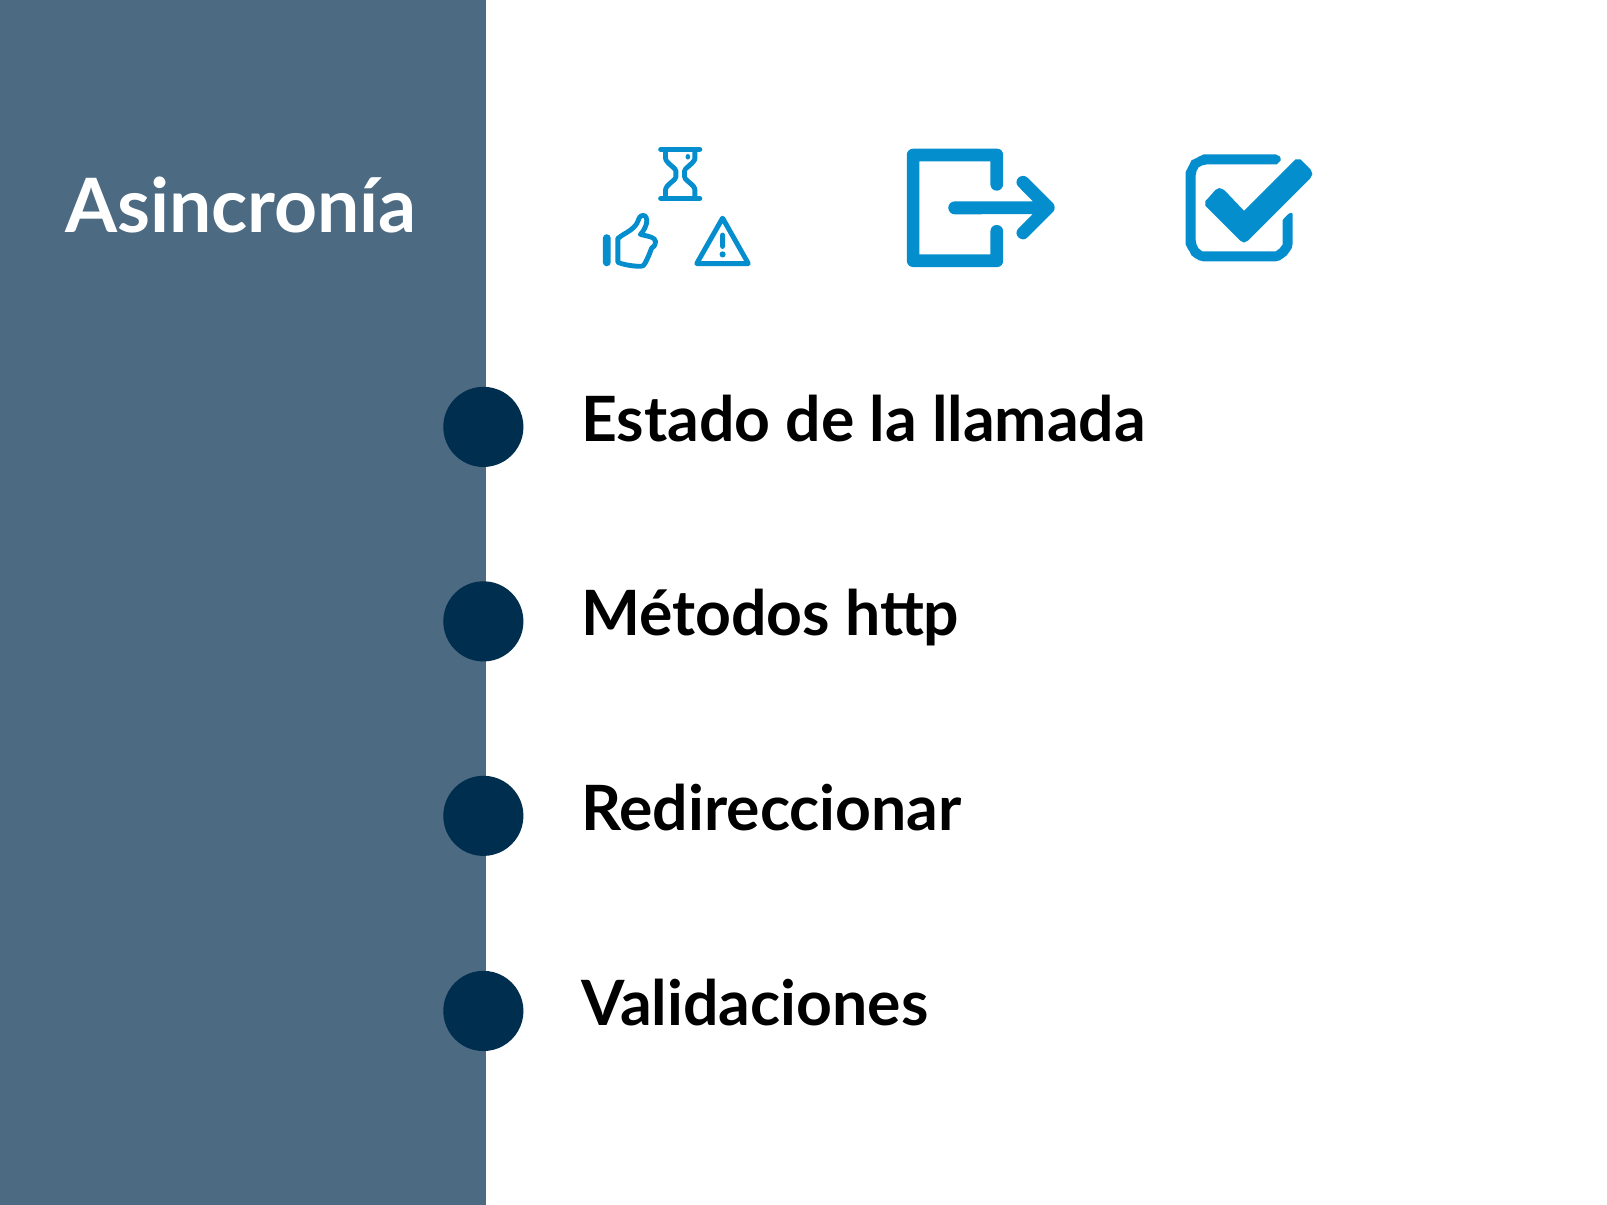

Asincronía

# Estado de la llamada

Métodos http

Redireccionar

Validaciones